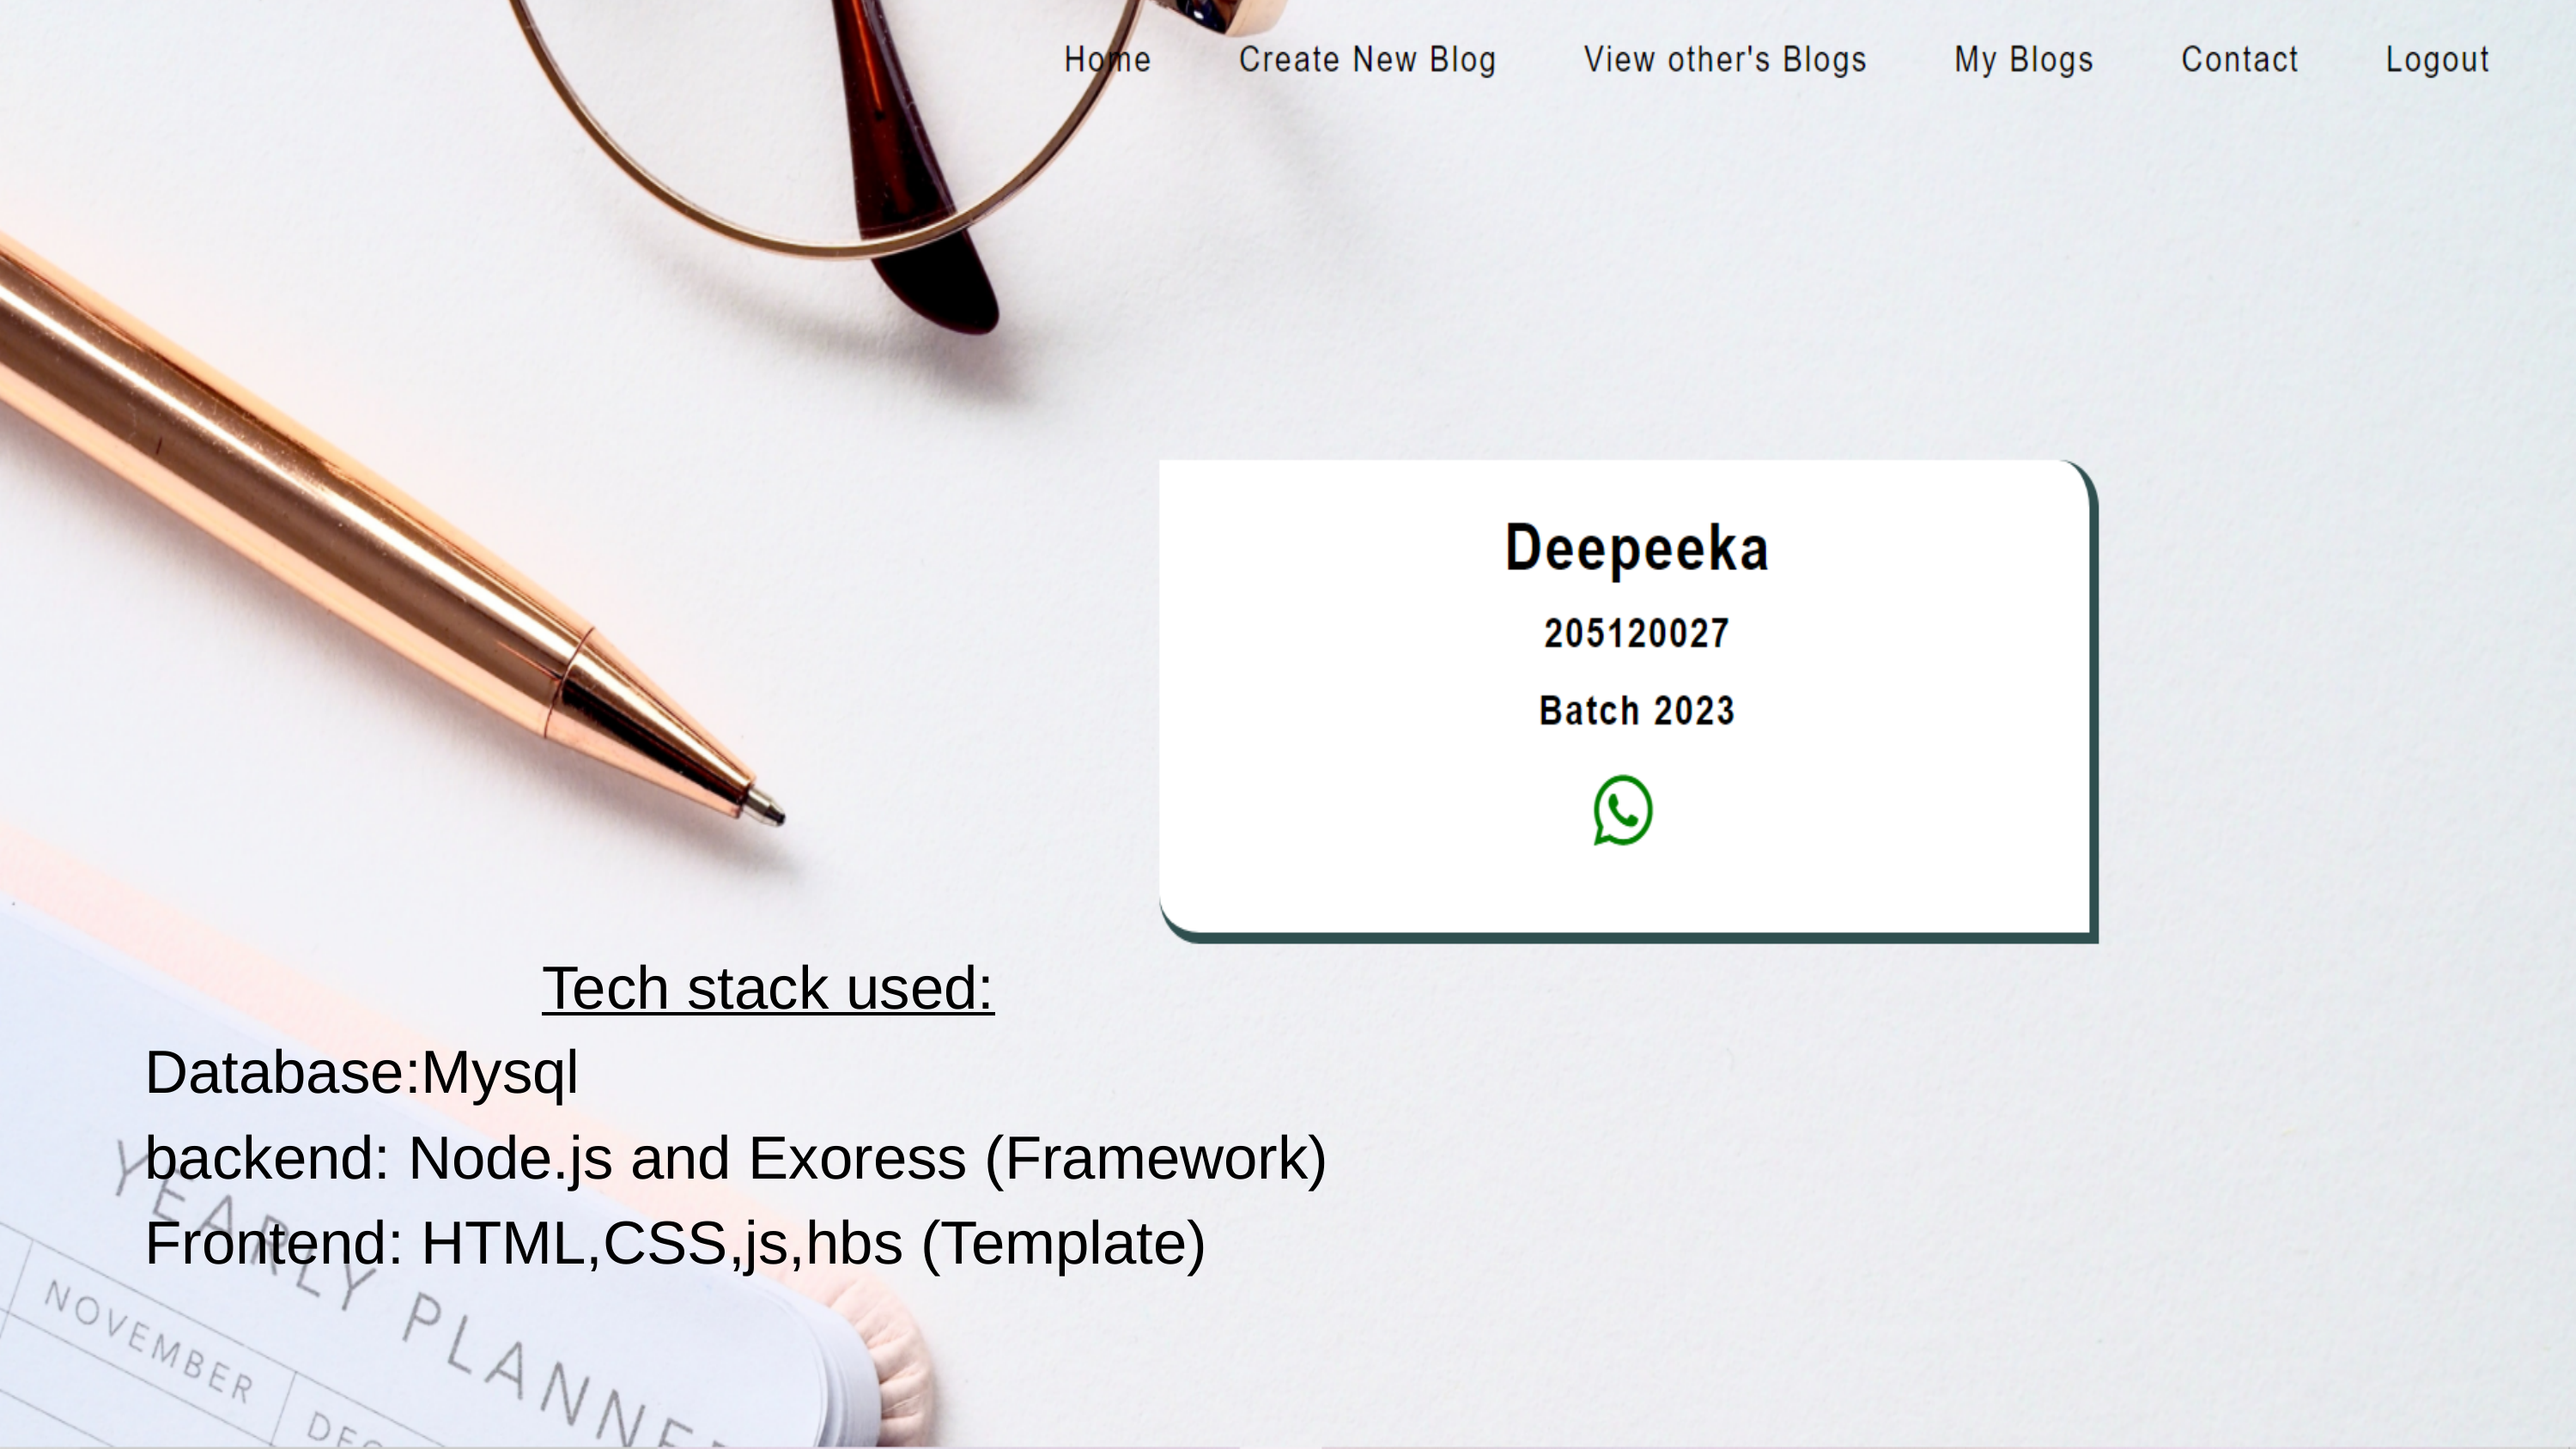

Tech stack used:
Database:Mysql
backend: Node.js and Exoress (Framework)
Frontend: HTML,CSS,js,hbs (Template)